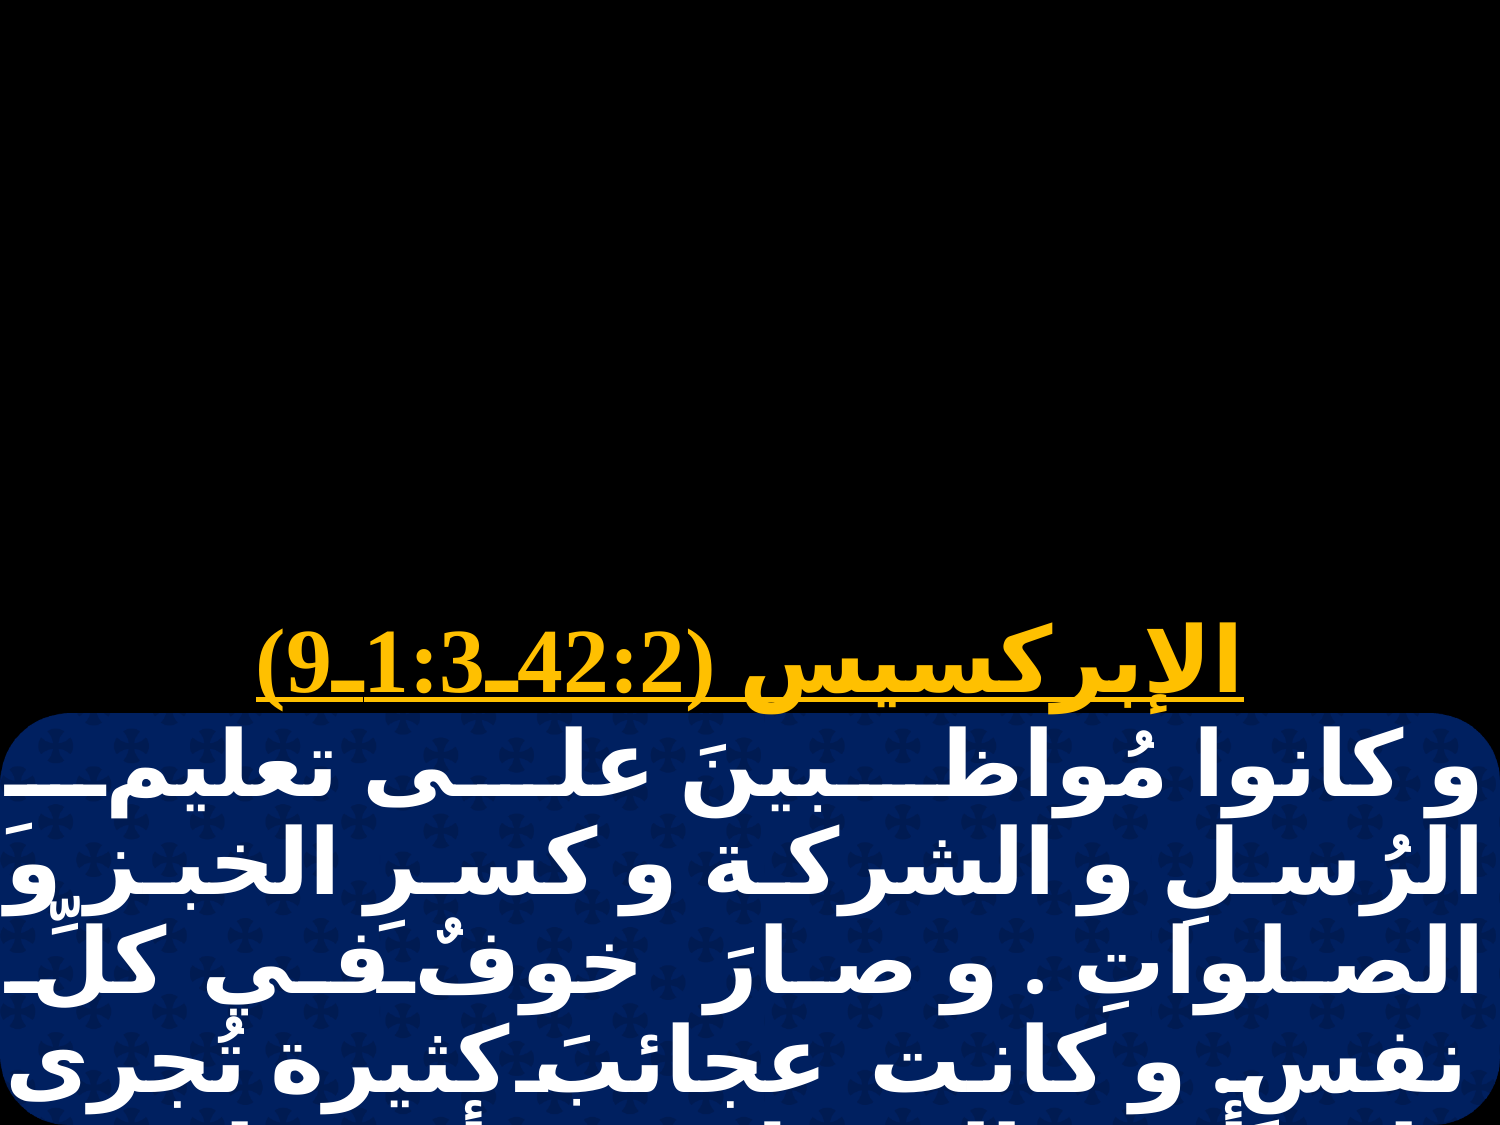

الإبركسيس (42:2ـ1:3ـ9)
و كانوا مُواظبينَ على تعليمِ الرُسلِ و الشركة و كسرِ الخبز و الصلواتِ . و صارَ خوفٌ في كلِّ نفسٍ. و كانت عجائبَ كثيرة تُجرى على أيدي الرسل في أورشليمَ. و مَخافة عظيمة كانت عليهم أجمعينَ.